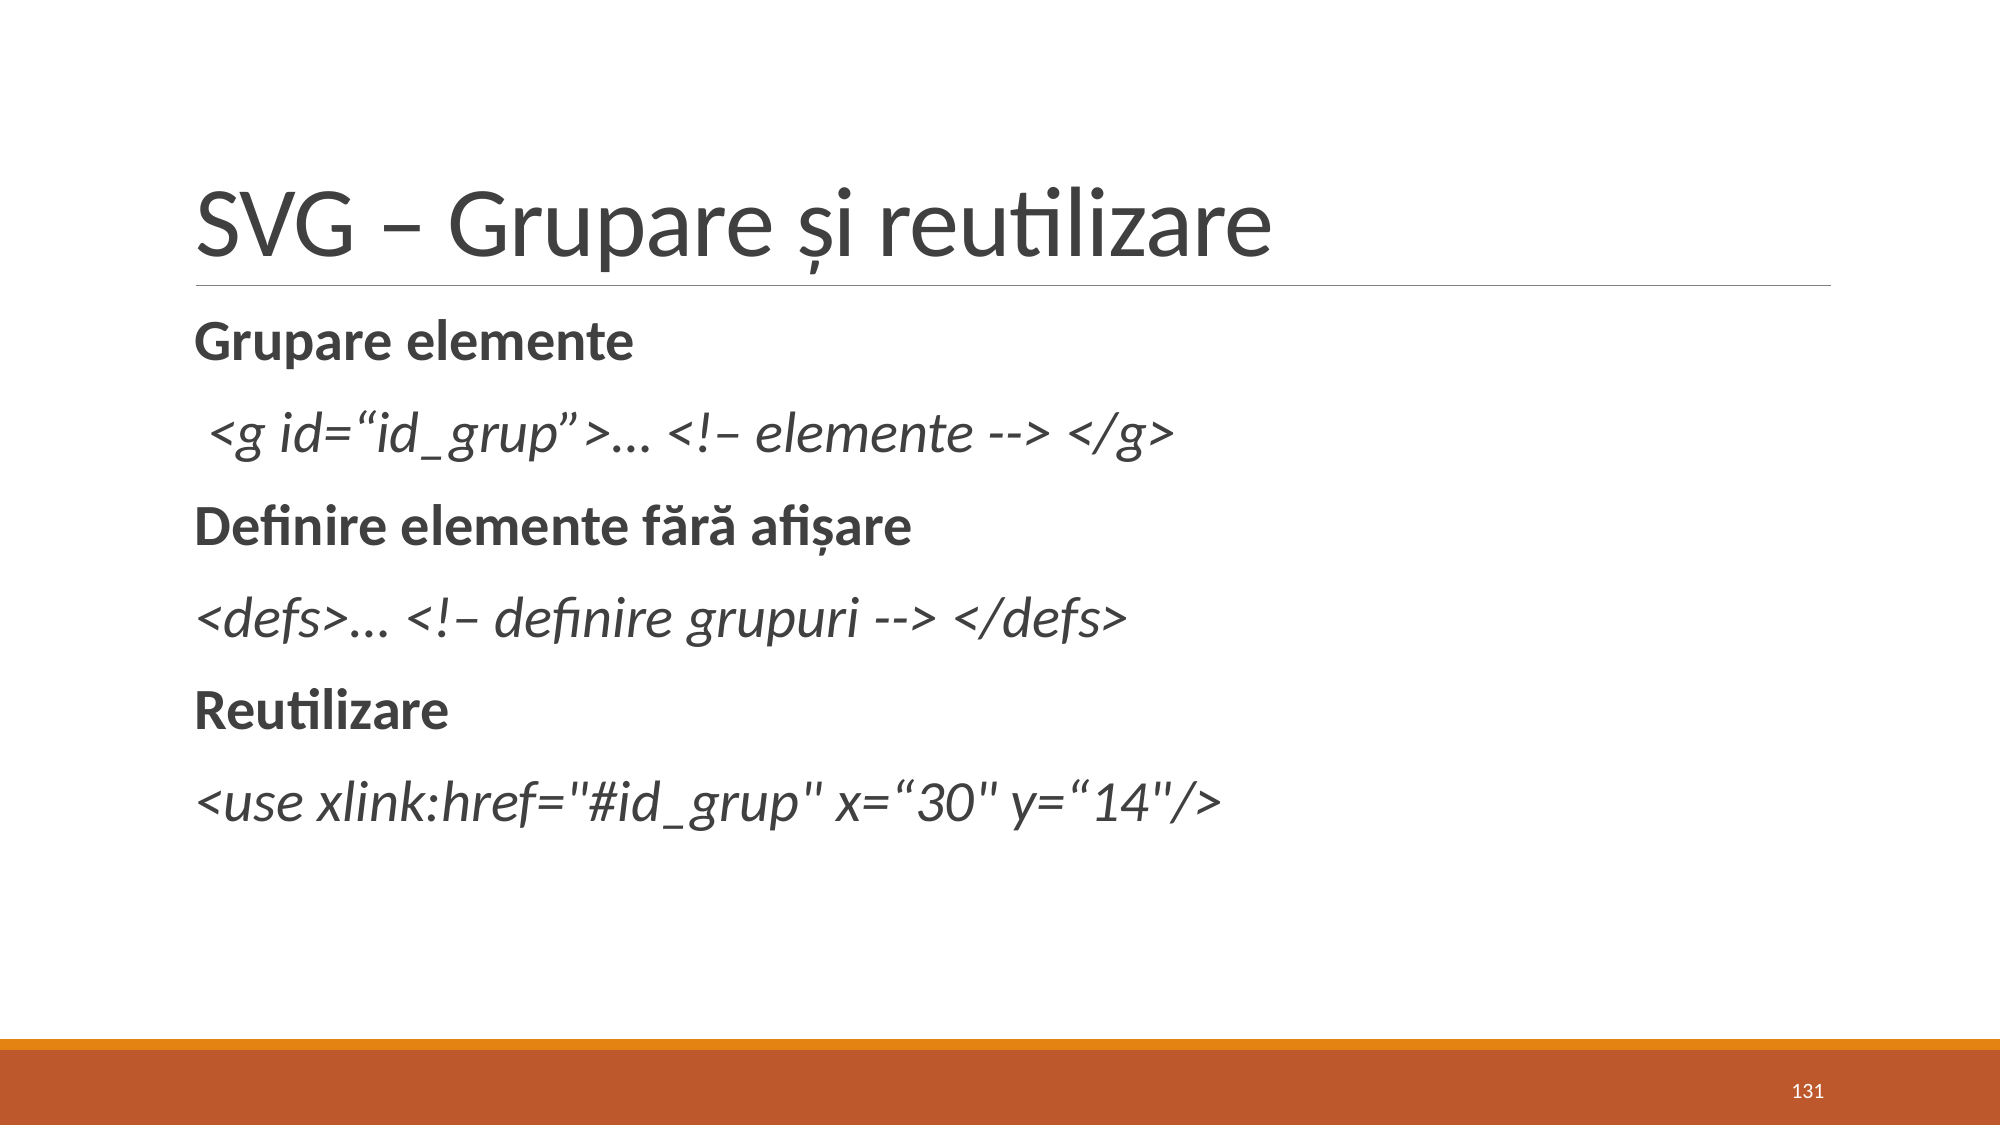

# SVG – Grupare și reutilizare
Grupare elemente
 <g id=“id_grup”>… <!– elemente --> </g>
Definire elemente fără afișare
<defs>… <!– definire grupuri --> </defs>
Reutilizare
<use xlink:href="#id_grup" x=“30" y=“14"/>
131